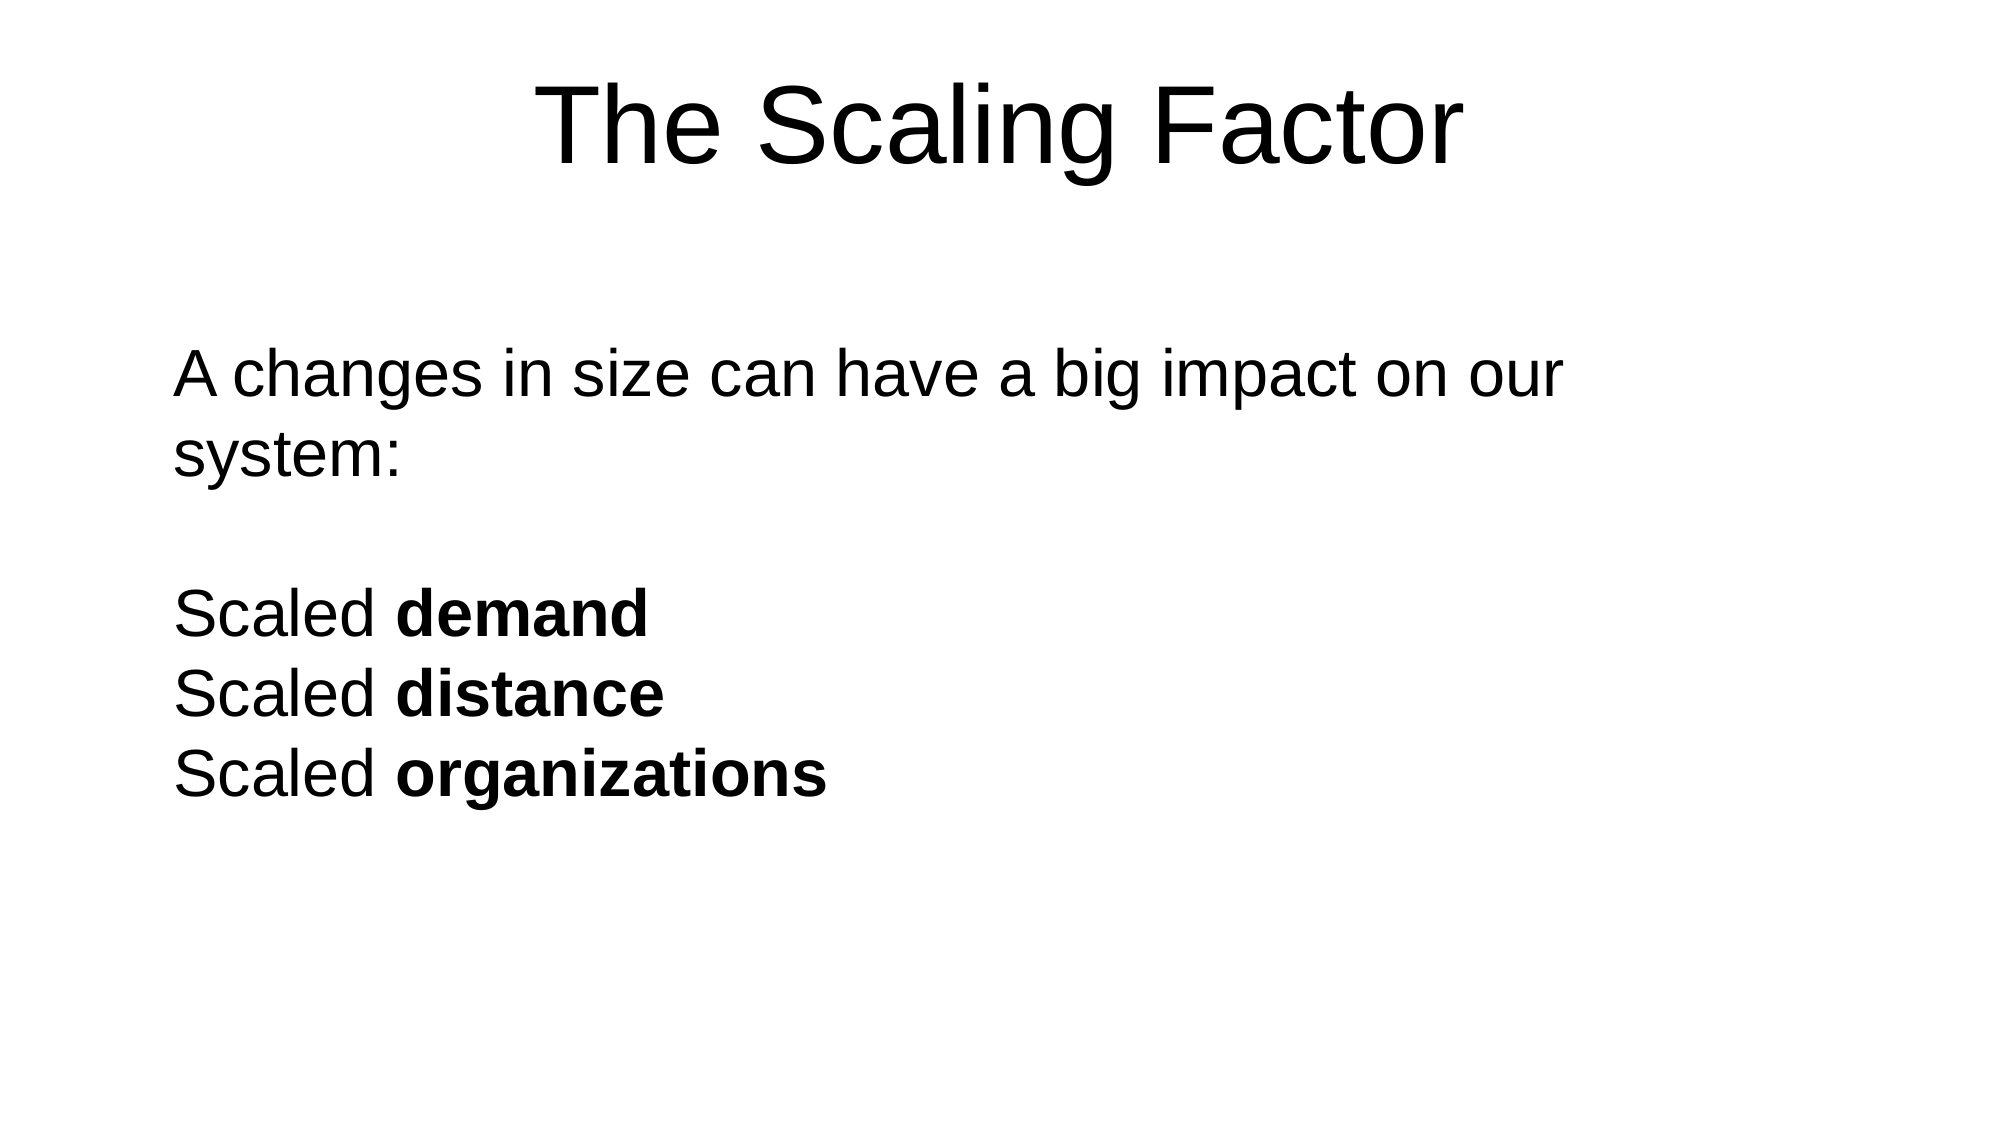

# The Scaling Factor
A changes in size can have a big impact on our system:

Scaled demand
Scaled distance
Scaled organizations